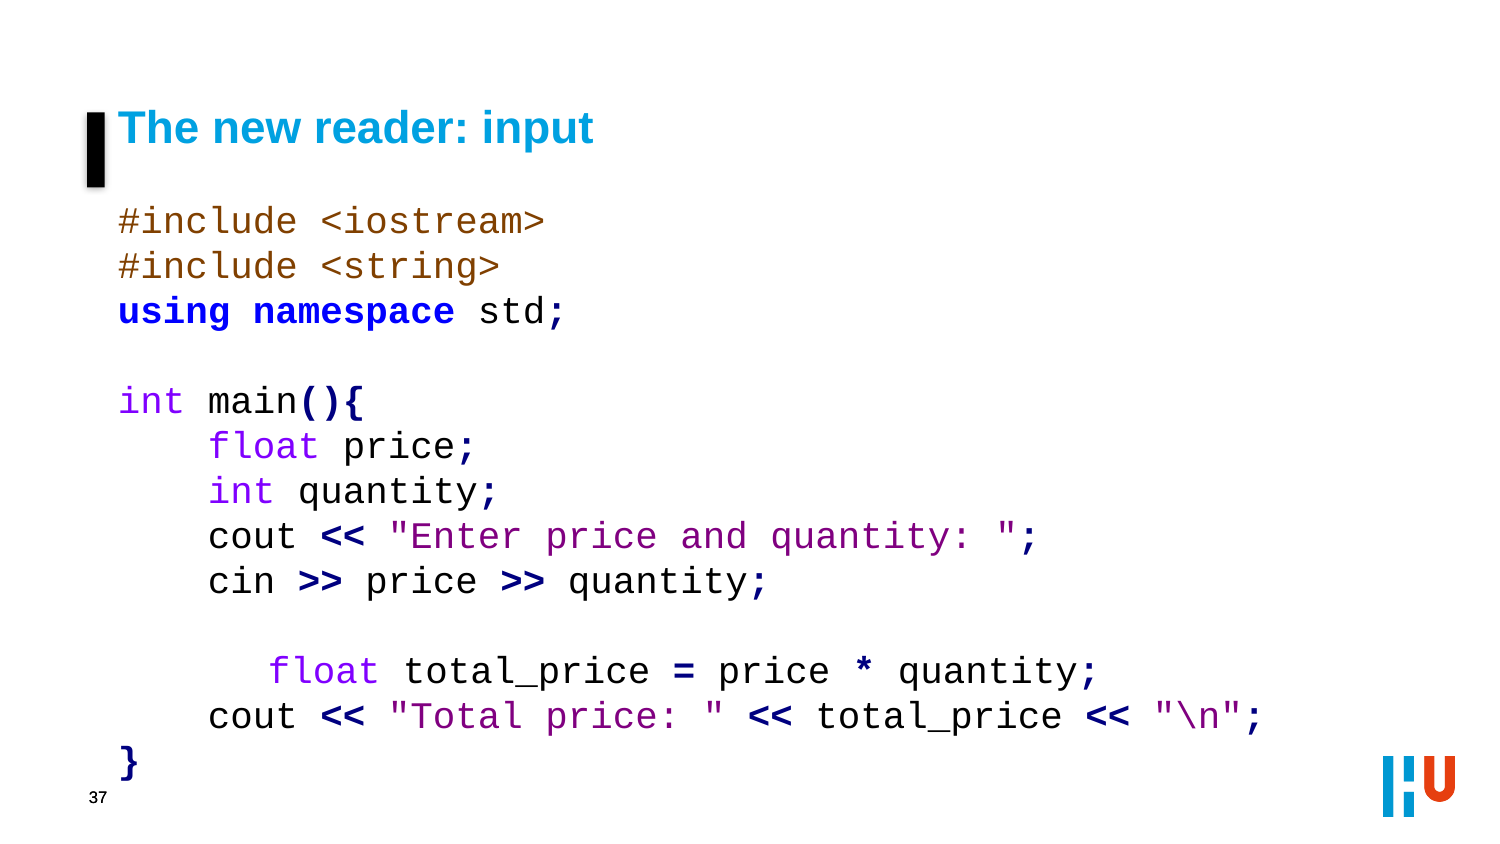

The new reader: input
#include <iostream>
#include <string>
using namespace std;

int main(){
    float price;
    int quantity;
    cout << "Enter price and quantity: ";
    cin >> price >> quantity;

	float total_price = price * quantity;
    cout << "Total price: " << total_price << "\n";
}